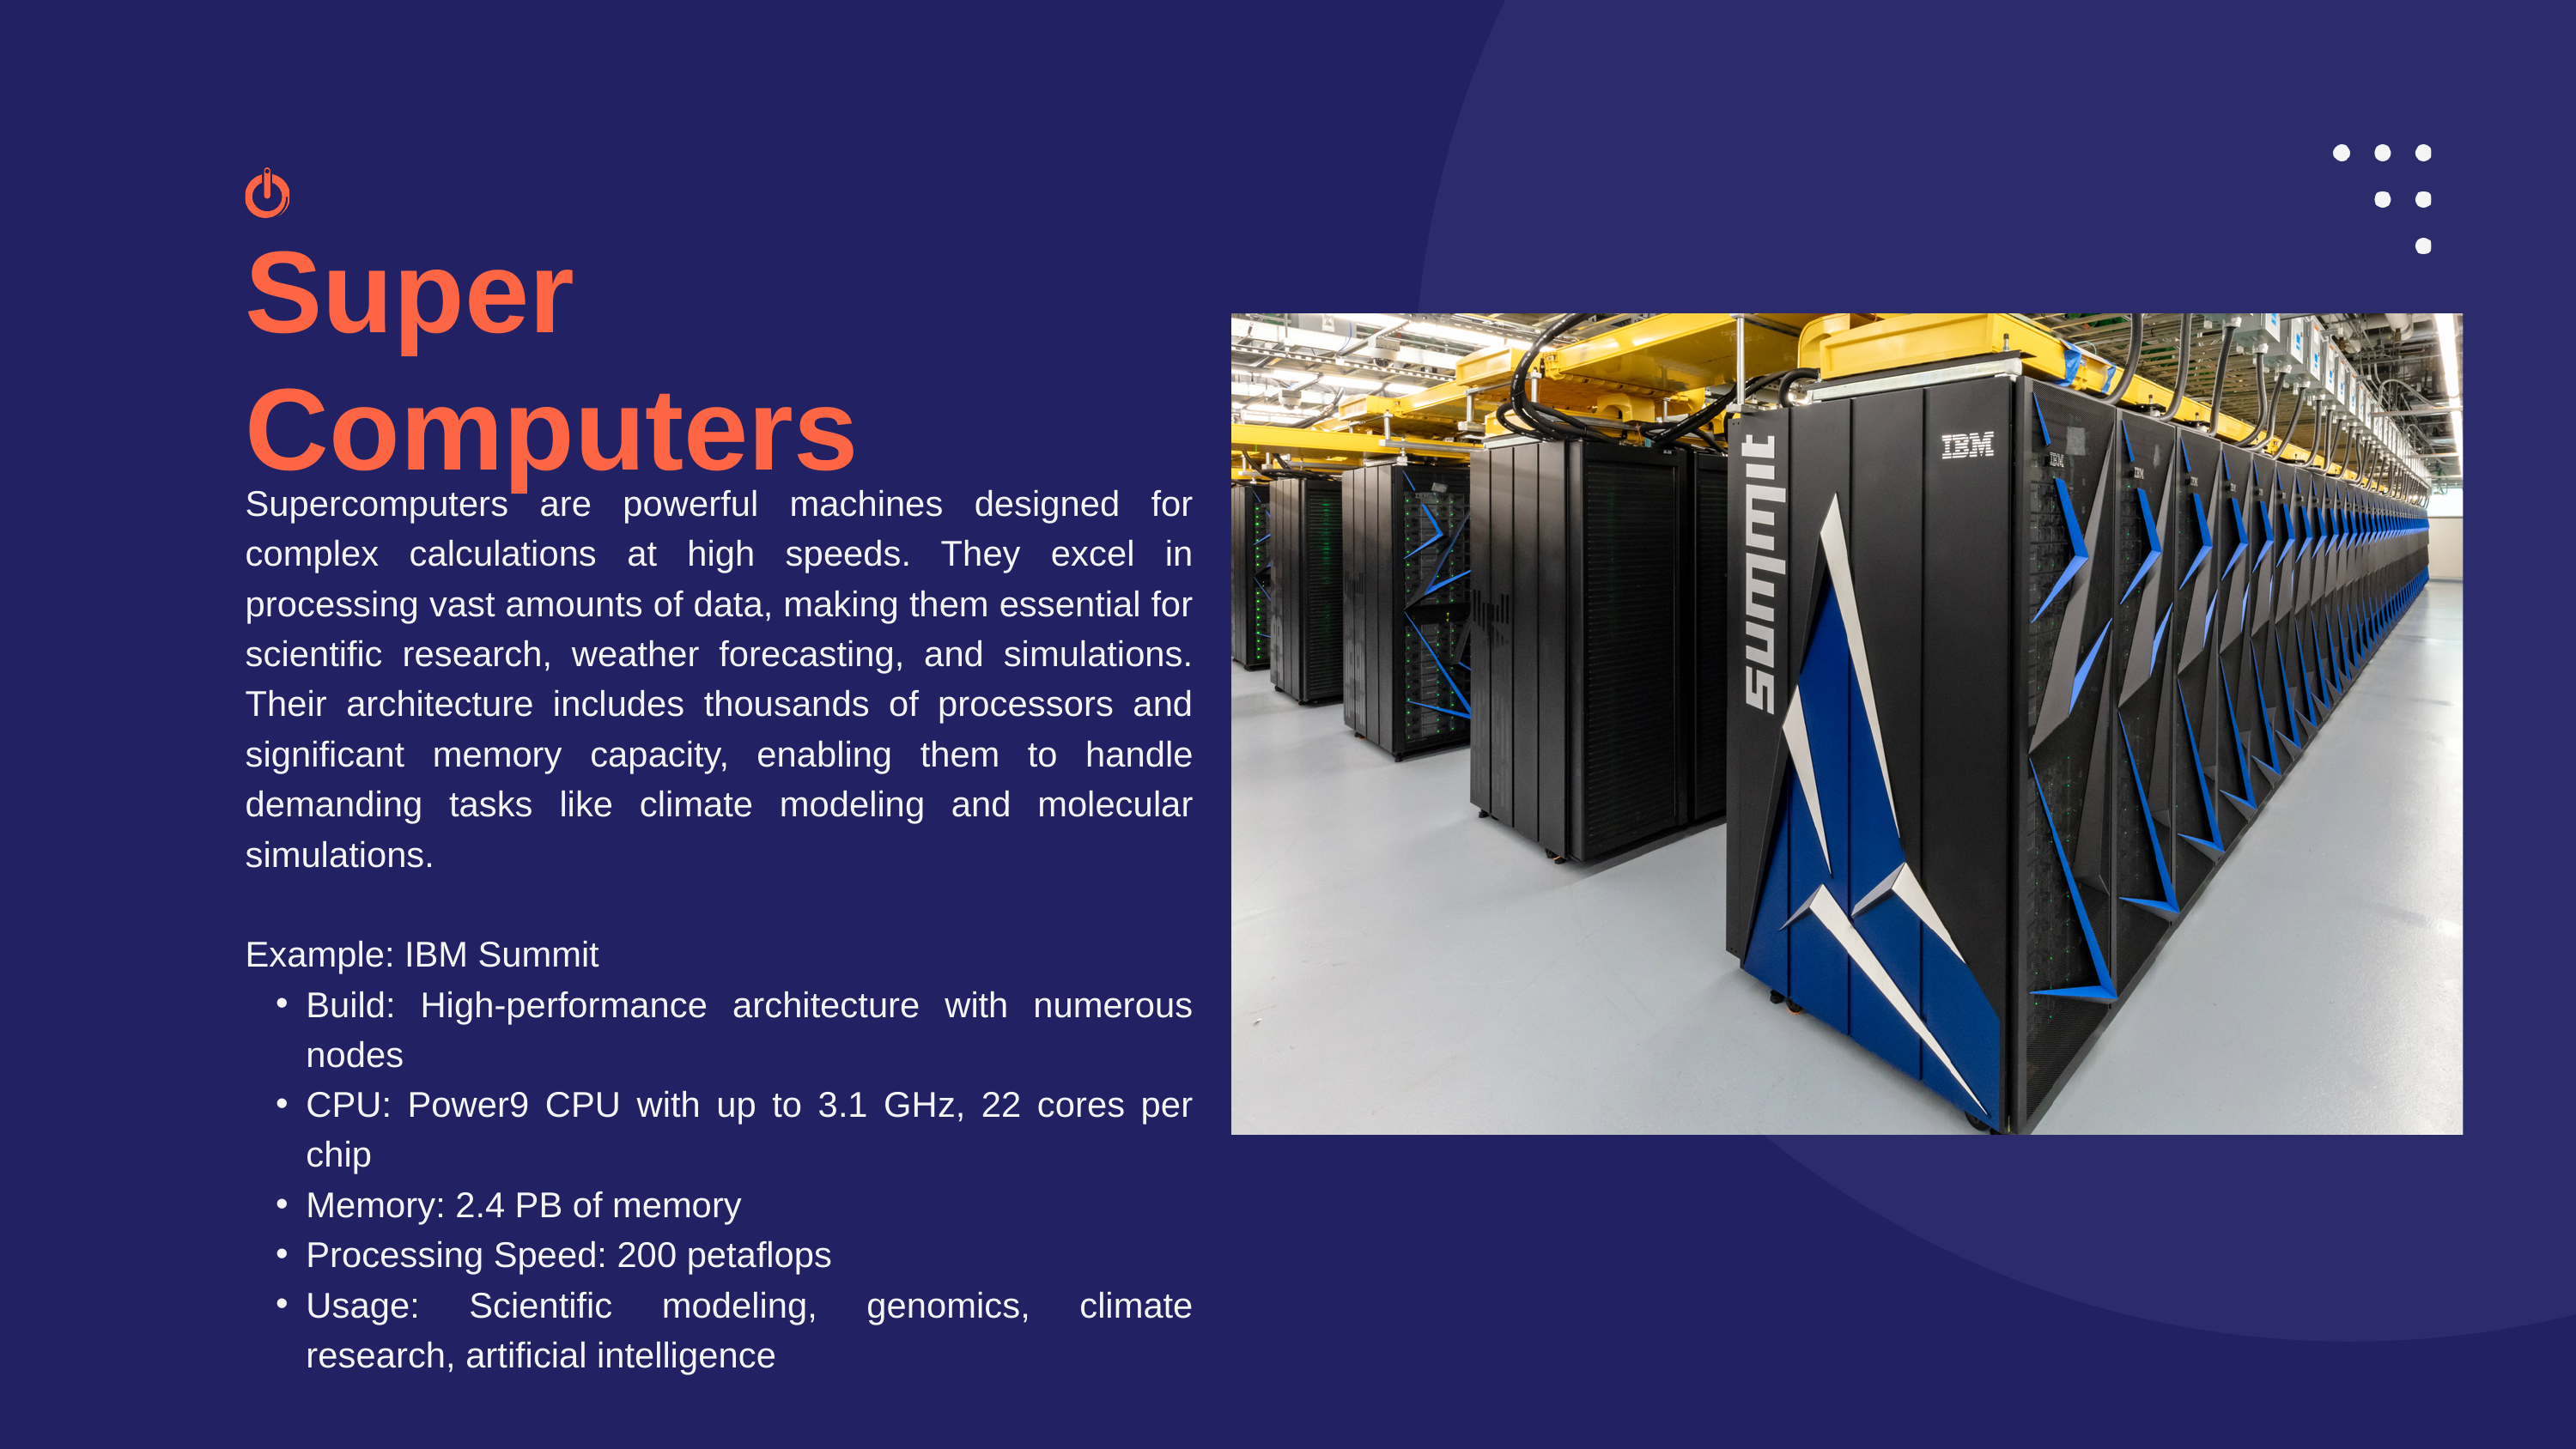

Super Computers

Supercomputers are powerful machines designed for complex calculations at high speeds. They excel in processing vast amounts of data, making them essential for scientific research, weather forecasting, and simulations. Their architecture includes thousands of processors and significant memory capacity, enabling them to handle demanding tasks like climate modeling and molecular simulations.

Example: IBM Summit
Build: High-performance architecture with numerous nodes
CPU: Power9 CPU with up to 3.1 GHz, 22 cores per chip
Memory: 2.4 PB of memory
Processing Speed: 200 petaflops
Usage: Scientific modeling, genomics, climate research, artificial intelligence